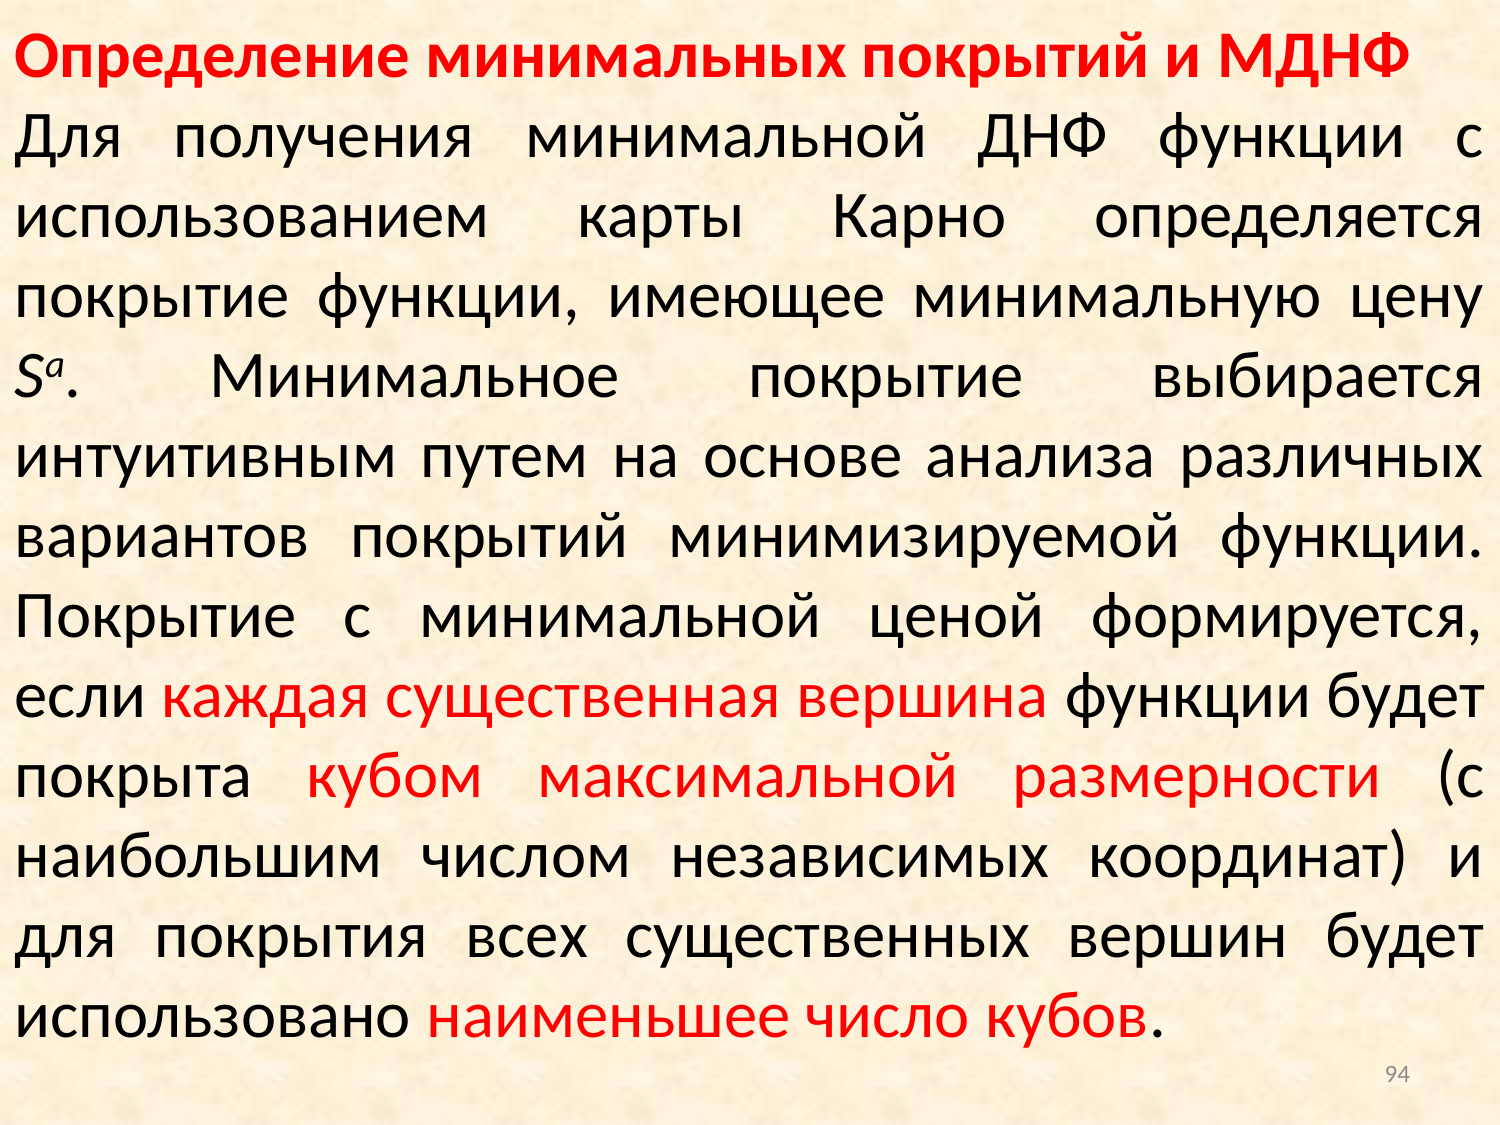

Определение минимальных покрытий и МДНФ
Для получения минимальной ДНФ функции с использованием карты Карно определяется покрытие функции, имеющее минимальную цену Sа. Минимальное покрытие выбирается интуитивным путем на основе анализа различных вариантов покрытий минимизируемой функции. Покрытие с минимальной ценой формируется, если каждая существенная вершина функции будет покрыта кубом максимальной размерности (с наибольшим числом независимых координат) и для покрытия всех существенных вершин будет использовано наименьшее число кубов.
94